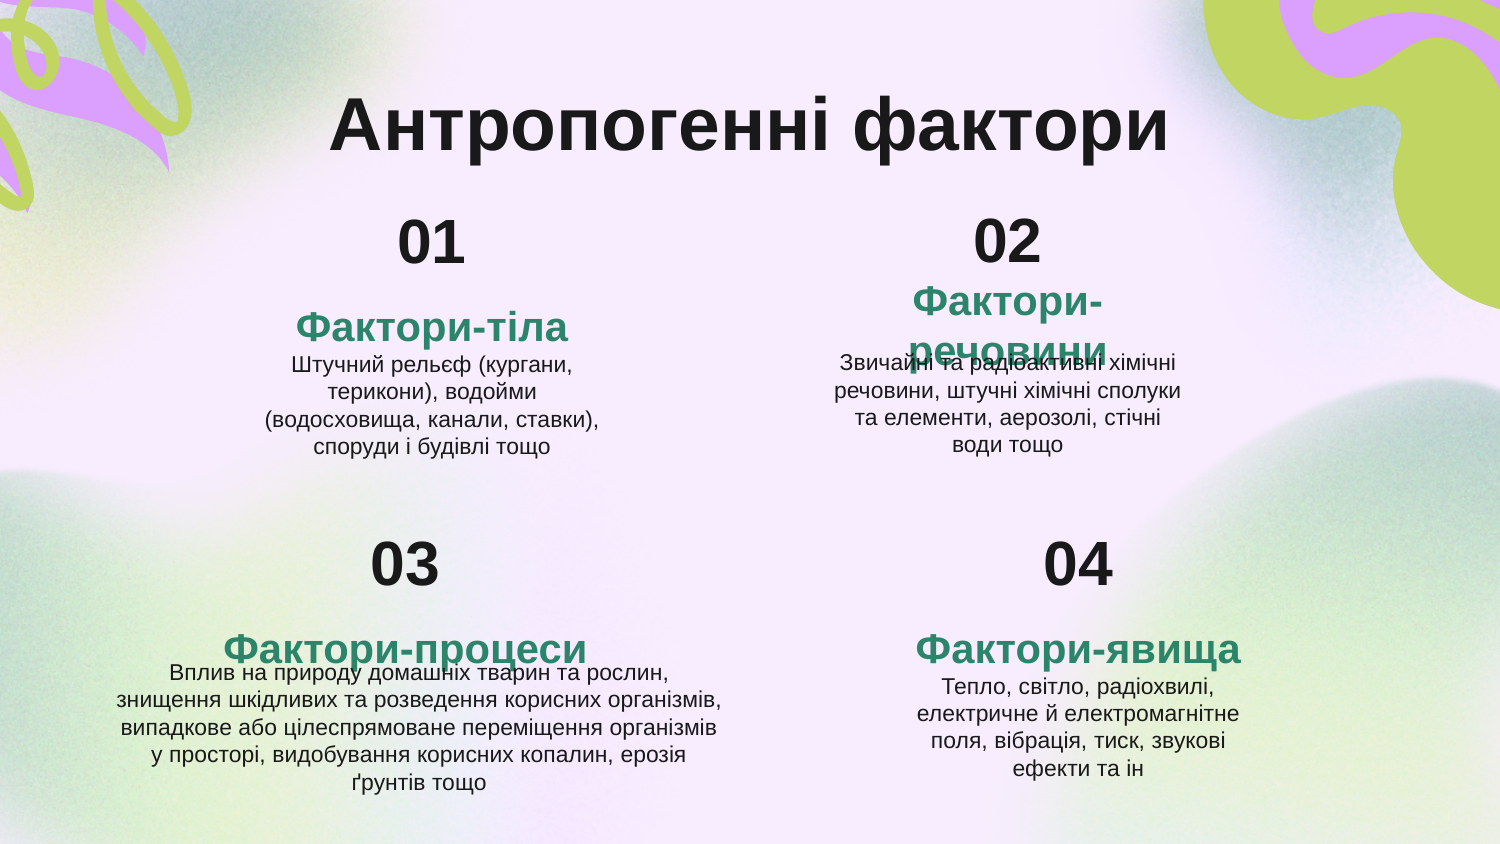

Антропогенні фактори
02
01
Фактори-речовини
# Фактори-тіла
Звичайні та радіоактивні хімічні речовини, штучні хімічні сполуки та елементи, аерозолі, стічні води тощо
Штучний рельєф (кургани, терикони), водойми (водосховища, канали, ставки), споруди і будівлі тощо
03
04
Фактори-процеси
Фактори-явища
Тепло, світло, радіохвилі, електричне й електромагнітне поля, вібрація, тиск, звукові ефекти та ін
Вплив на природу домашніх тварин та рослин, знищення шкідливих та розведення корисних організмів, випадкове або цілеспрямоване переміщення організмів у просторі, видобування корисних копалин, ерозія ґрунтів тощо